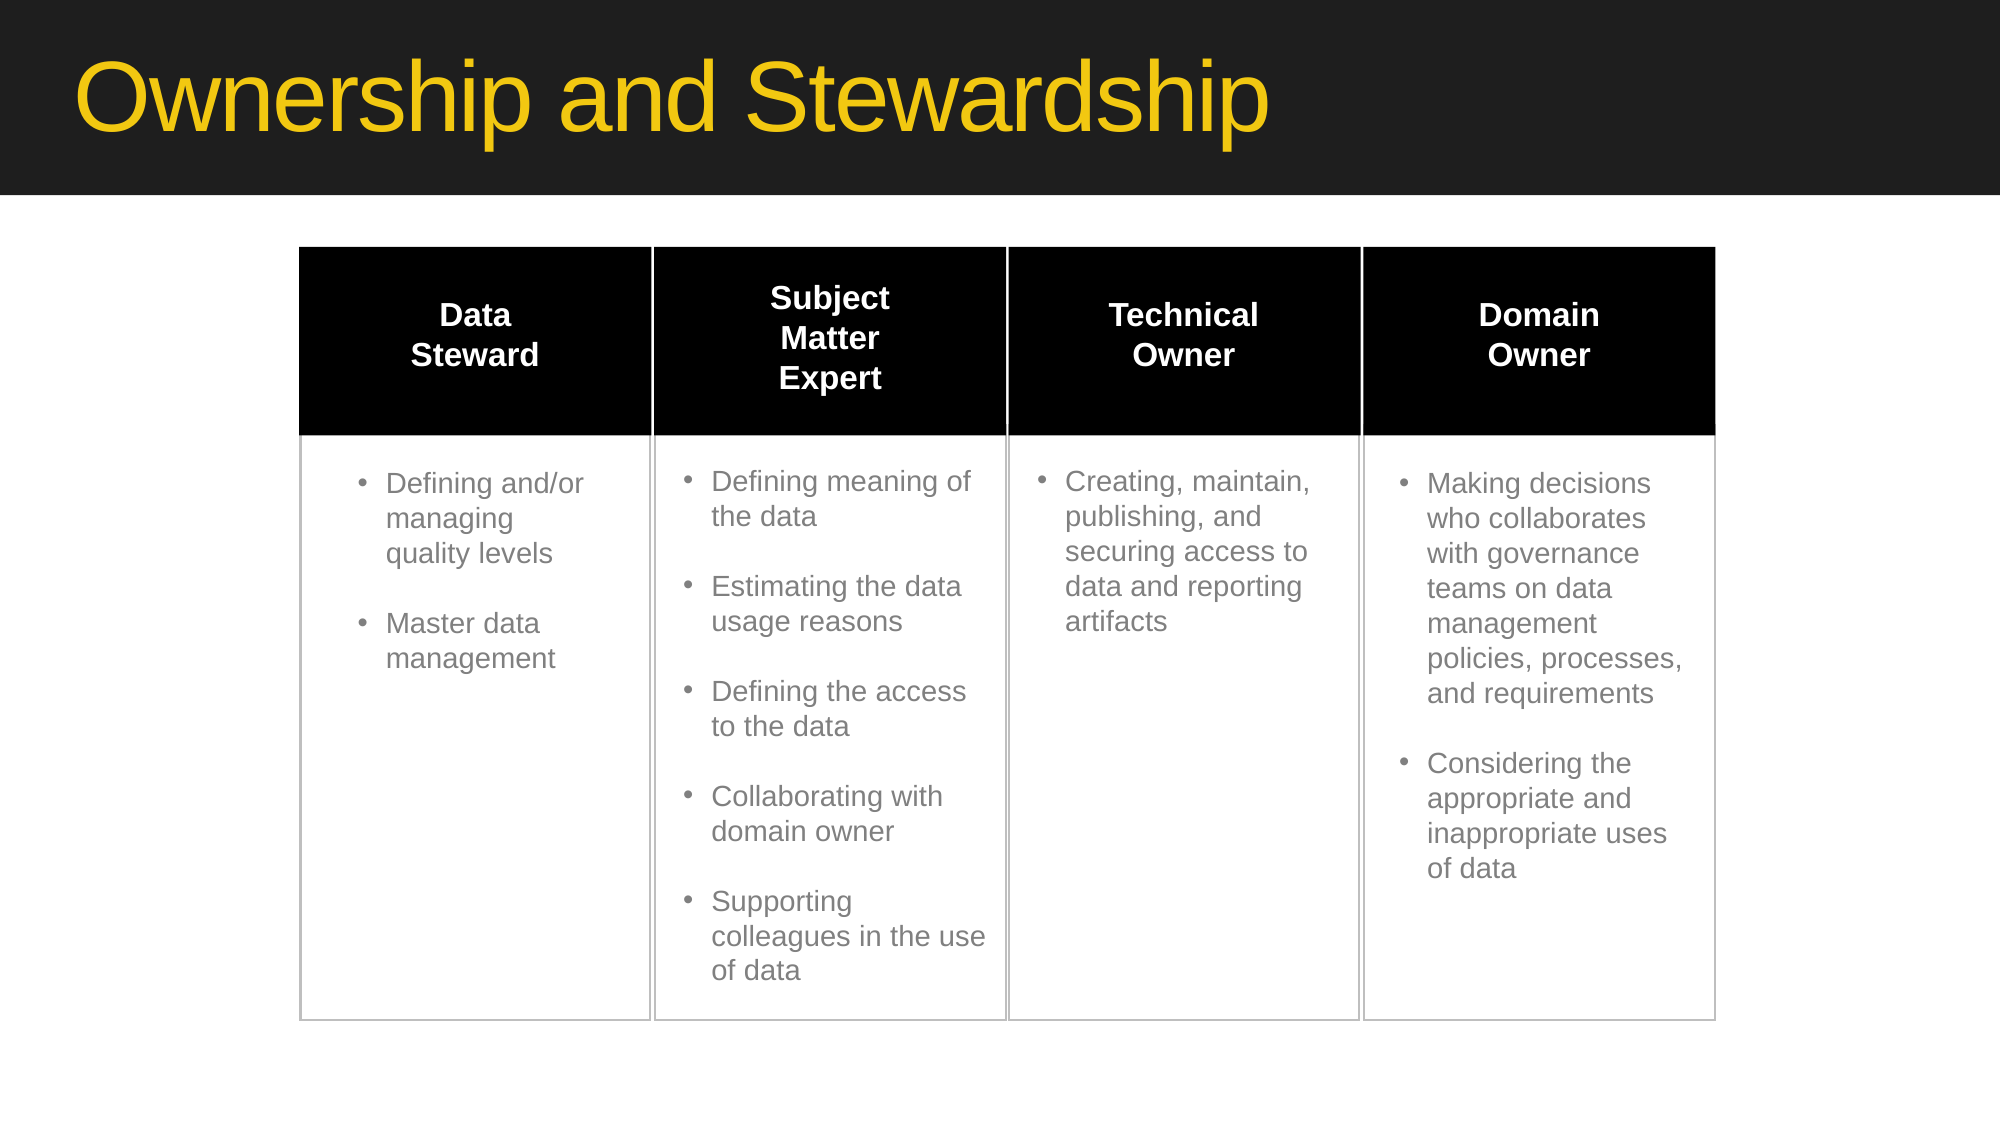

# Ownership and Stewardship

Subject Matter Expert
Data Steward
Domain Owner
Technical Owner

Defining meaning of the data

Estimating the data usage reasons

Defining the access to the data

Collaborating with domain owner

Supporting colleagues in the use of data
Creating, maintain, publishing, and securing access to data and reporting artifacts
Defining and/or managing quality levels

Master data management

Making decisions who collaborates with governance teams on data management policies, processes, and requirements

Considering the appropriate and inappropriate uses of data